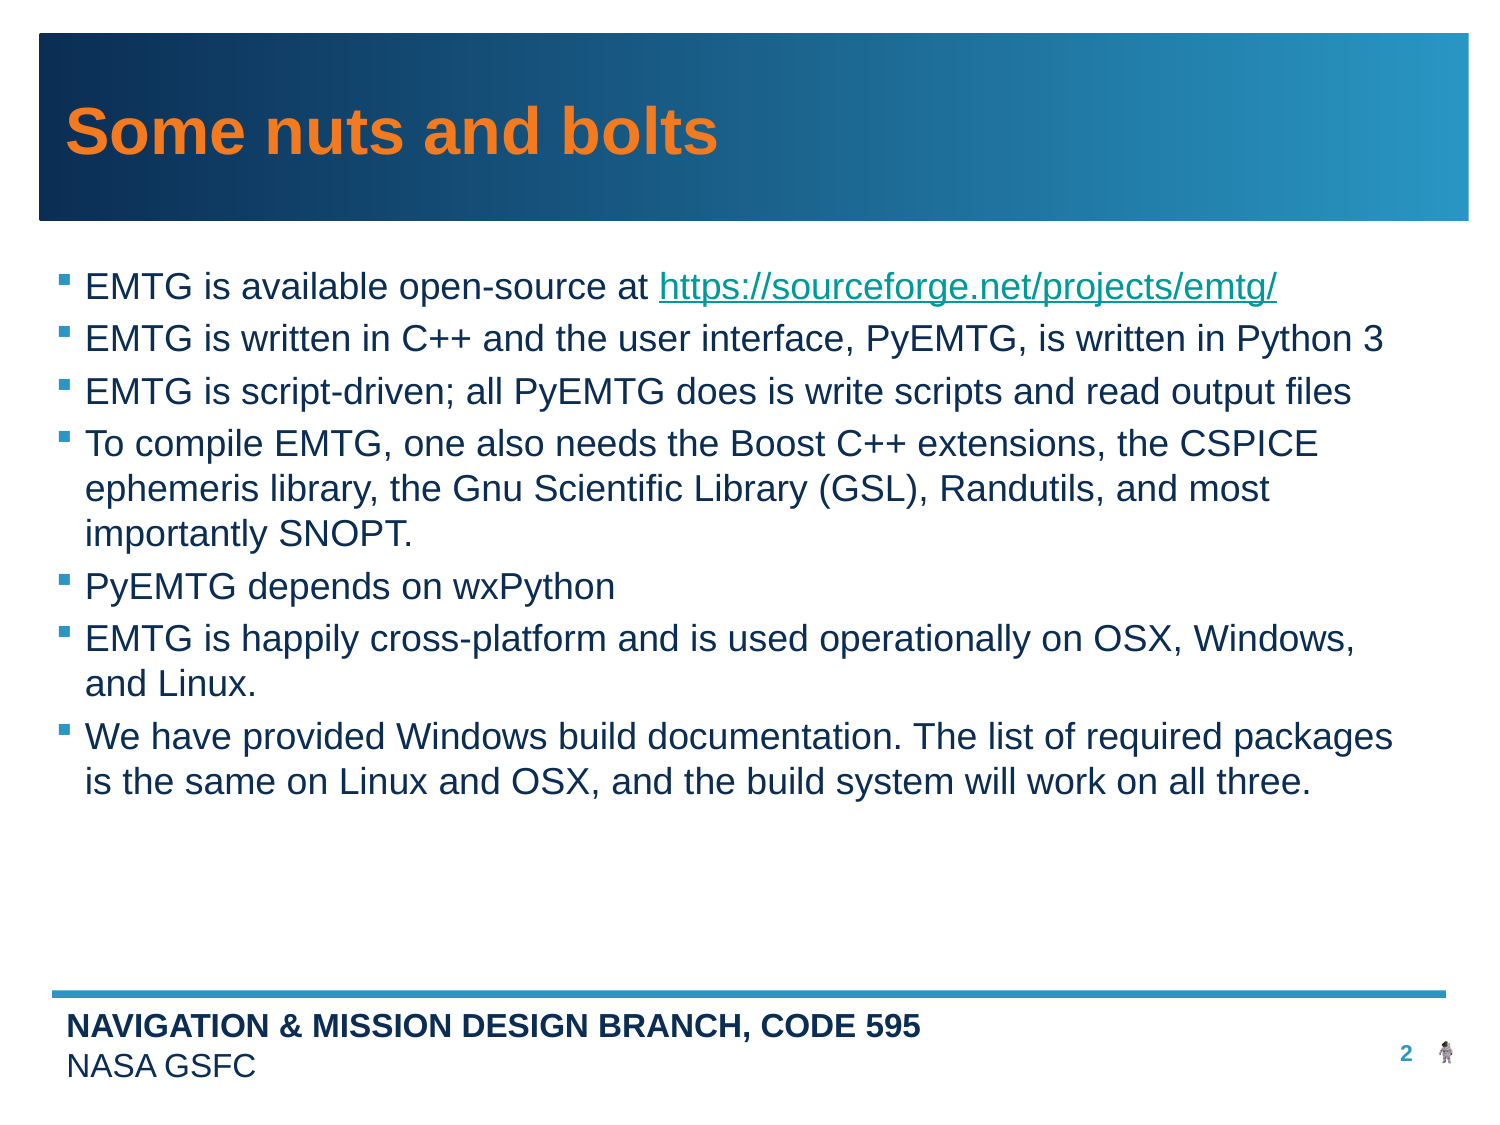

# Some nuts and bolts

EMTG is available open-source at https://sourceforge.net/projects/emtg/
EMTG is written in C++ and the user interface, PyEMTG, is written in Python 3
EMTG is script-driven; all PyEMTG does is write scripts and read output files
To compile EMTG, one also needs the Boost C++ extensions, the CSPICE ephemeris library, the Gnu Scientific Library (GSL), Randutils, and most importantly SNOPT.
PyEMTG depends on wxPython
EMTG is happily cross-platform and is used operationally on OSX, Windows, and Linux.
We have provided Windows build documentation. The list of required packages is the same on Linux and OSX, and the build system will work on all three.
2